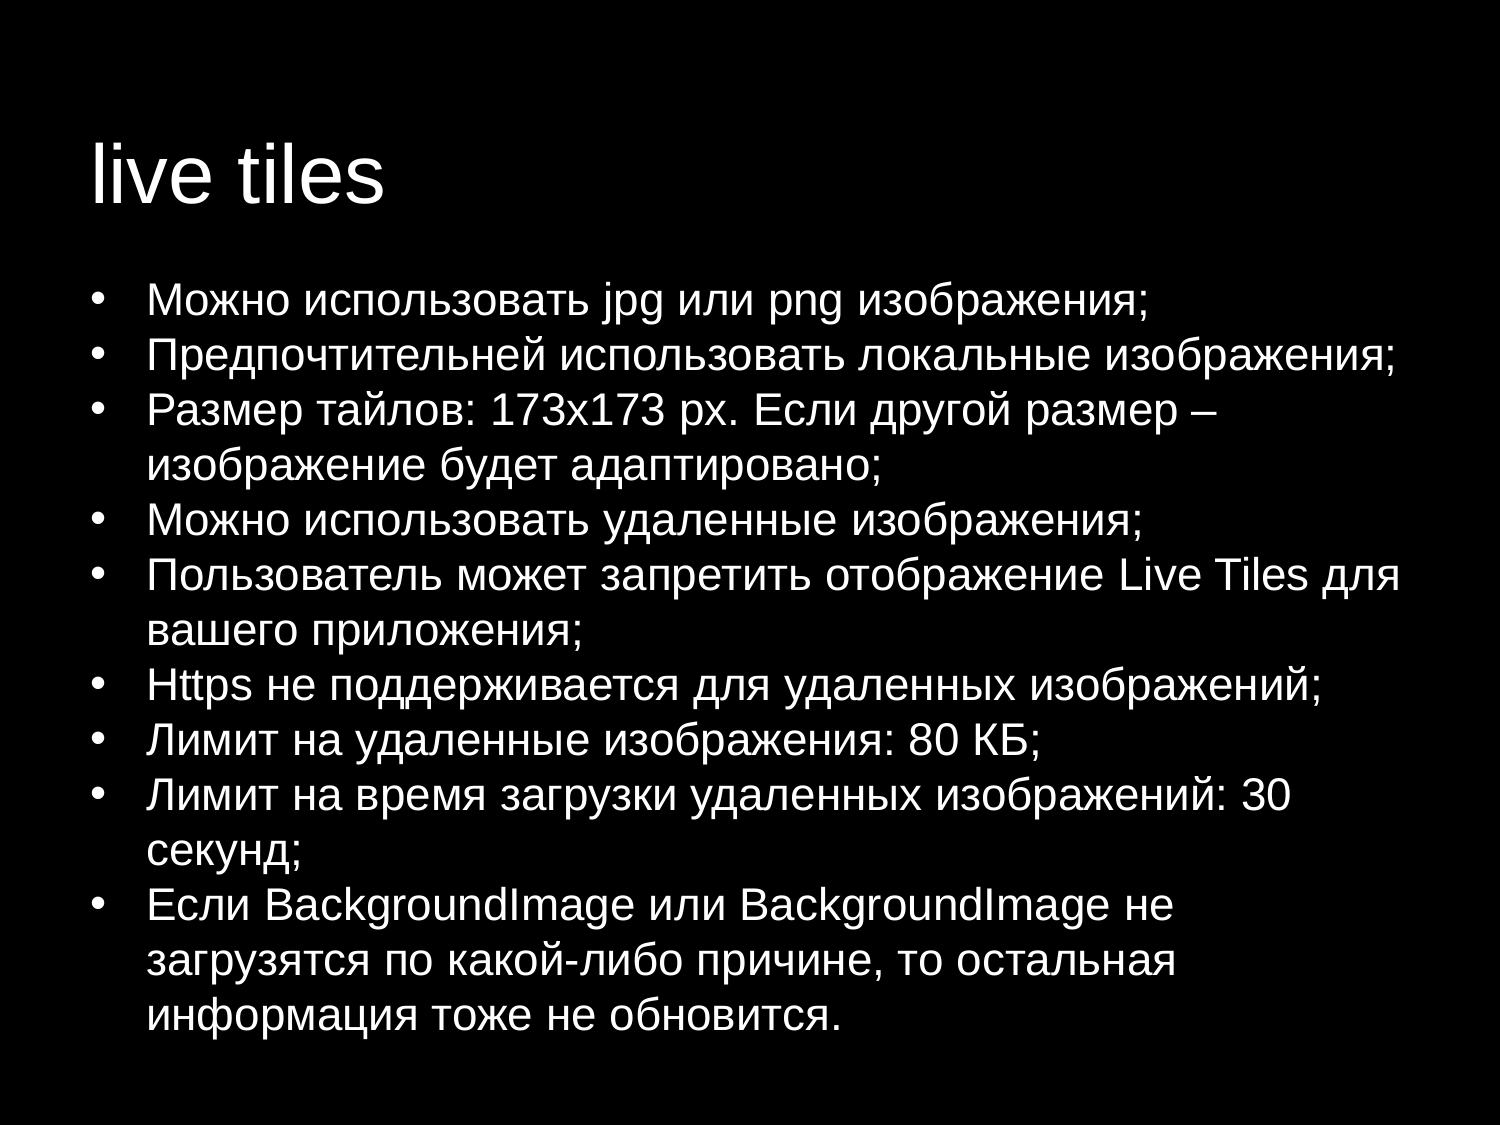

# live tiles
Можно использовать jpg или png изображения;
Предпочтительней использовать локальные изображения;
Размер тайлов: 173х173 px. Если другой размер – изображение будет адаптировано;
Можно использовать удаленные изображения;
Пользователь может запретить отображение Live Tiles для вашего приложения;
Https не поддерживается для удаленных изображений;
Лимит на удаленные изображения: 80 КБ;
Лимит на время загрузки удаленных изображений: 30 секунд;
Если BackgroundImage или BackgroundImage не загрузятся по какой-либо причине, то остальная информация тоже не обновится.